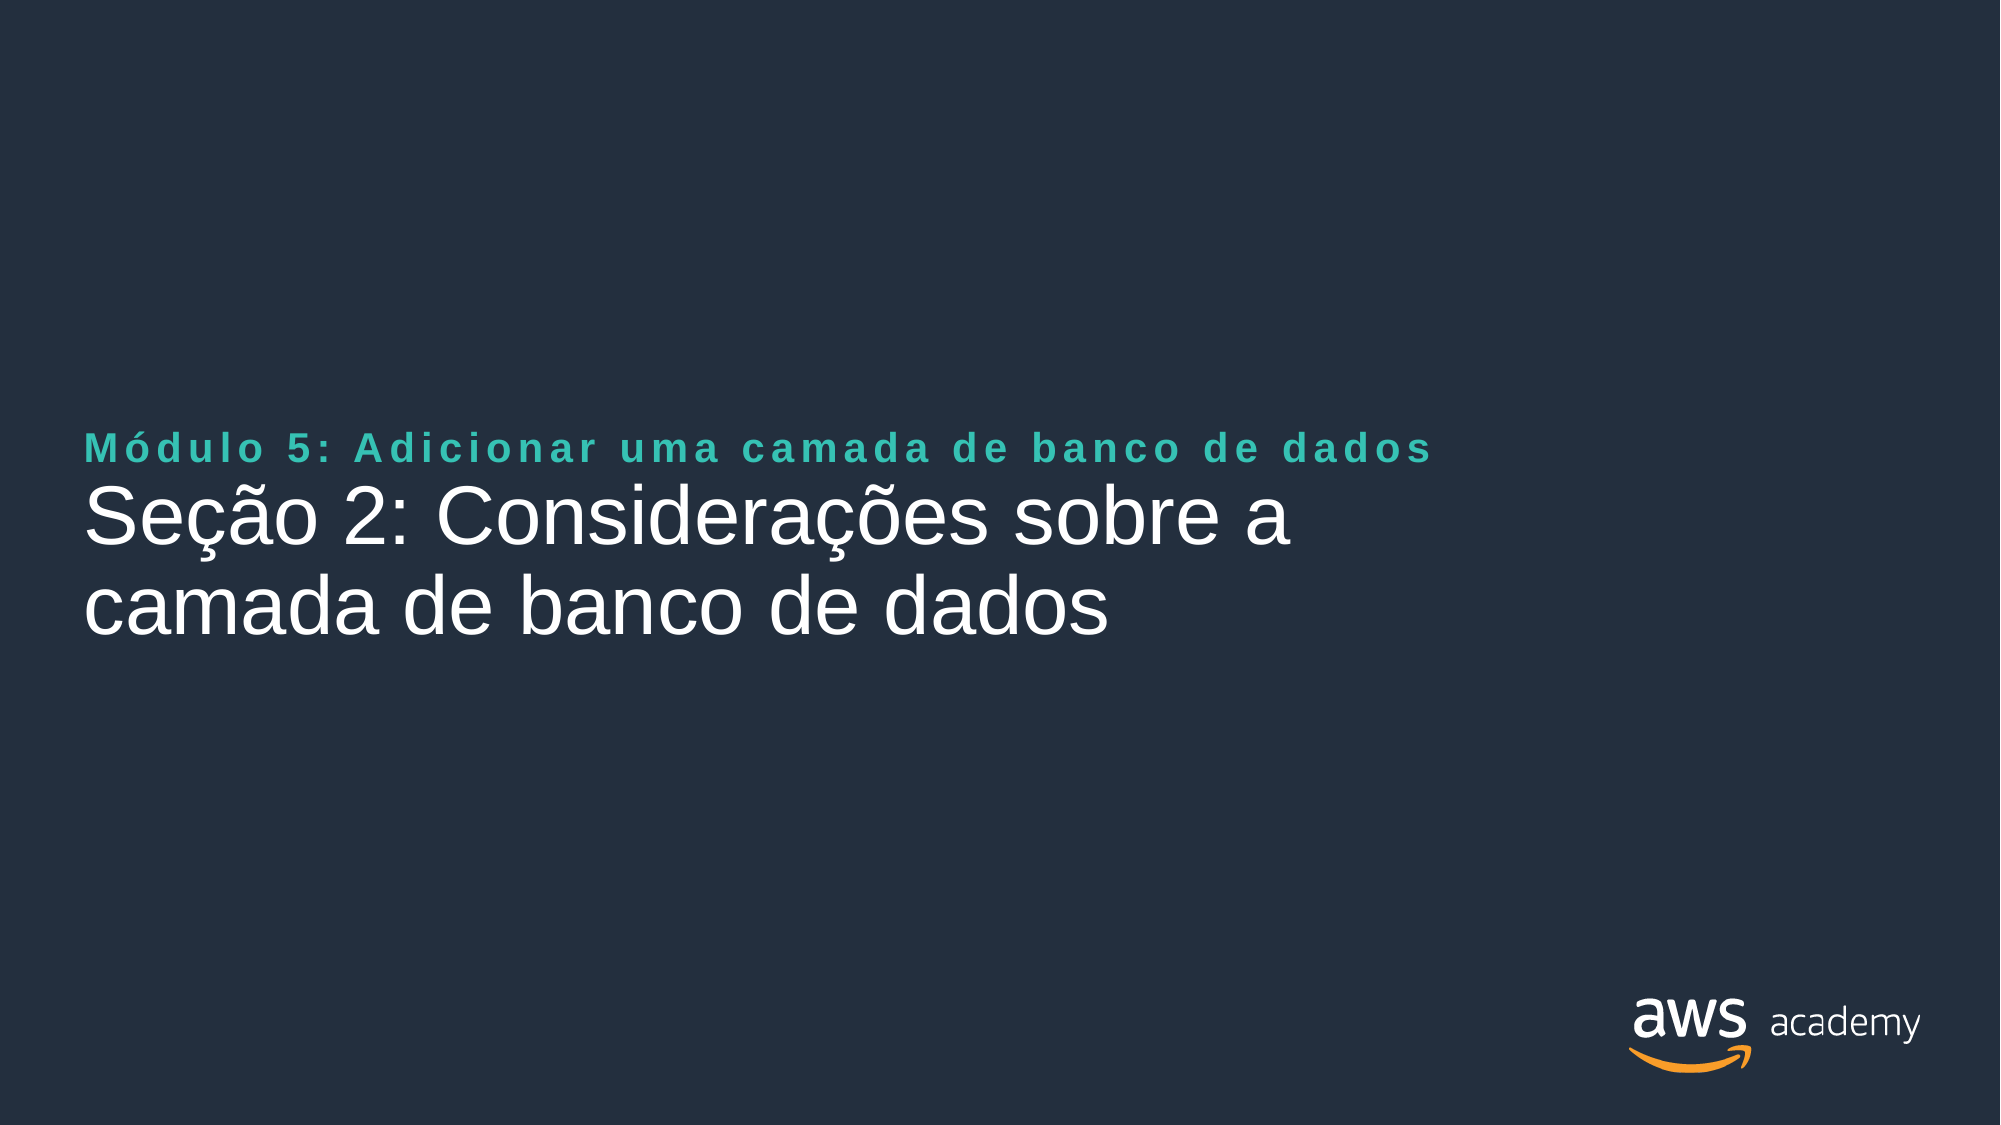

Módulo 5: Adicionar uma camada de banco de dados
# Seção 2: Considerações sobre a camada de banco de dados